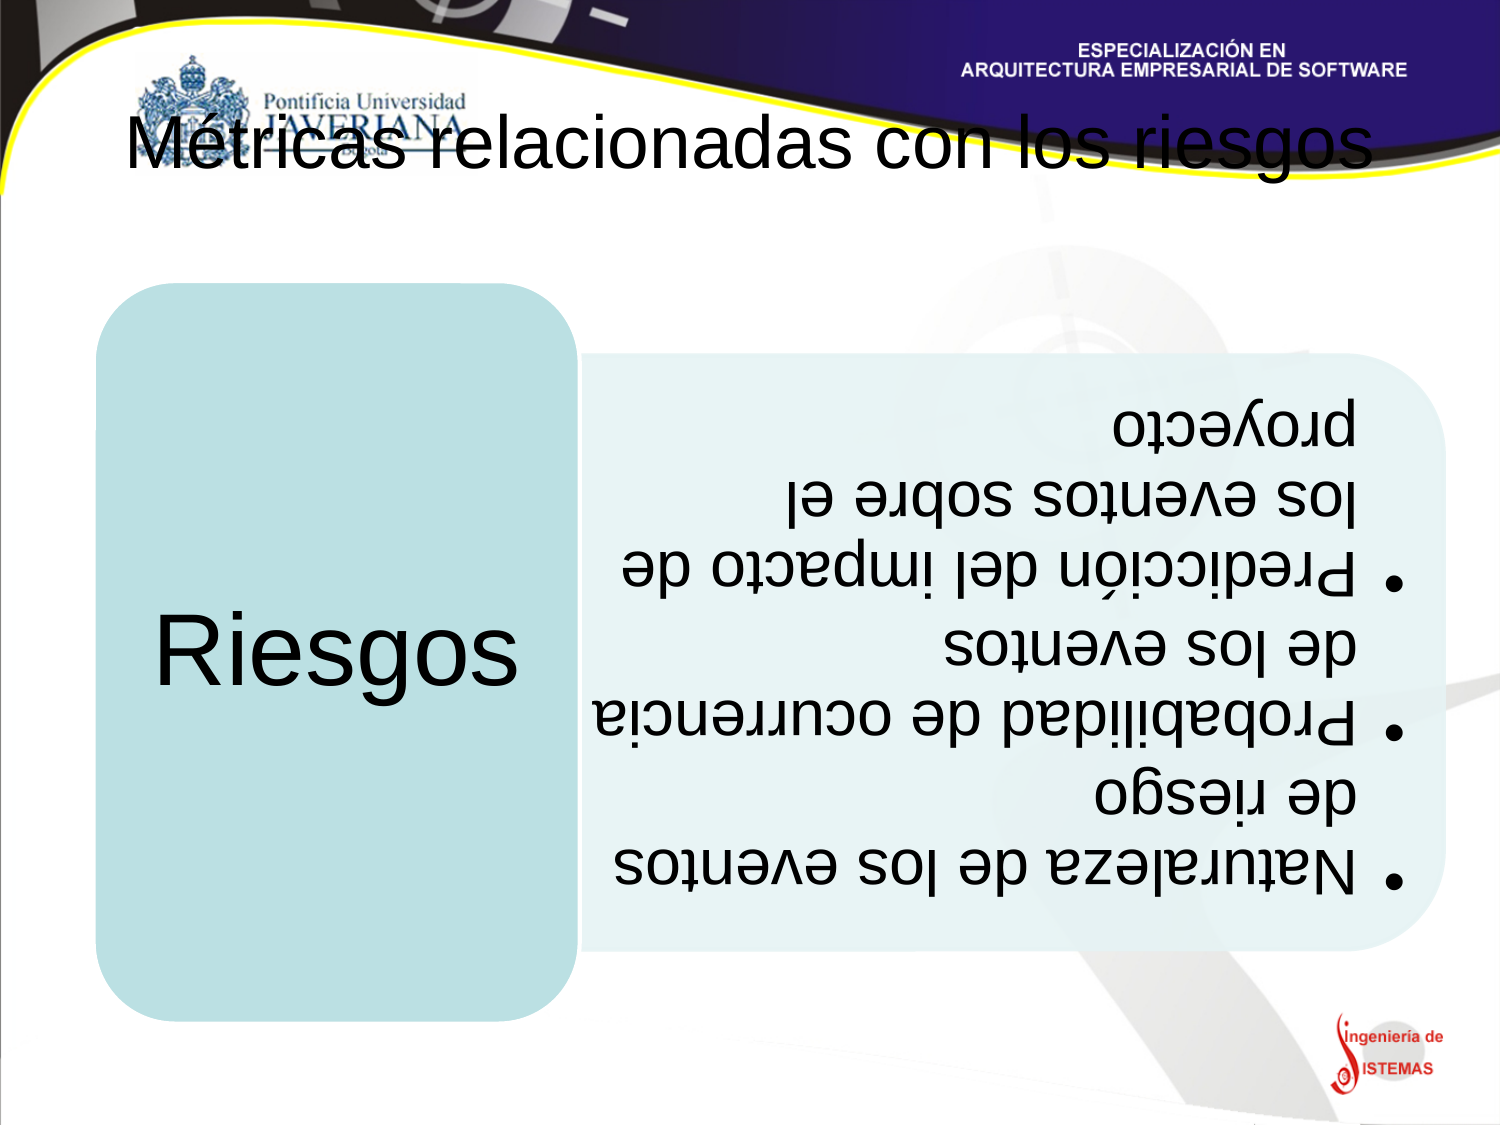

# Métricas relacionadas con los riesgos
Naturaleza de los eventos de riesgo
Probabilidad de ocurrencia de los eventos
Predicción del impacto de los eventos sobre el proyecto
Riesgos